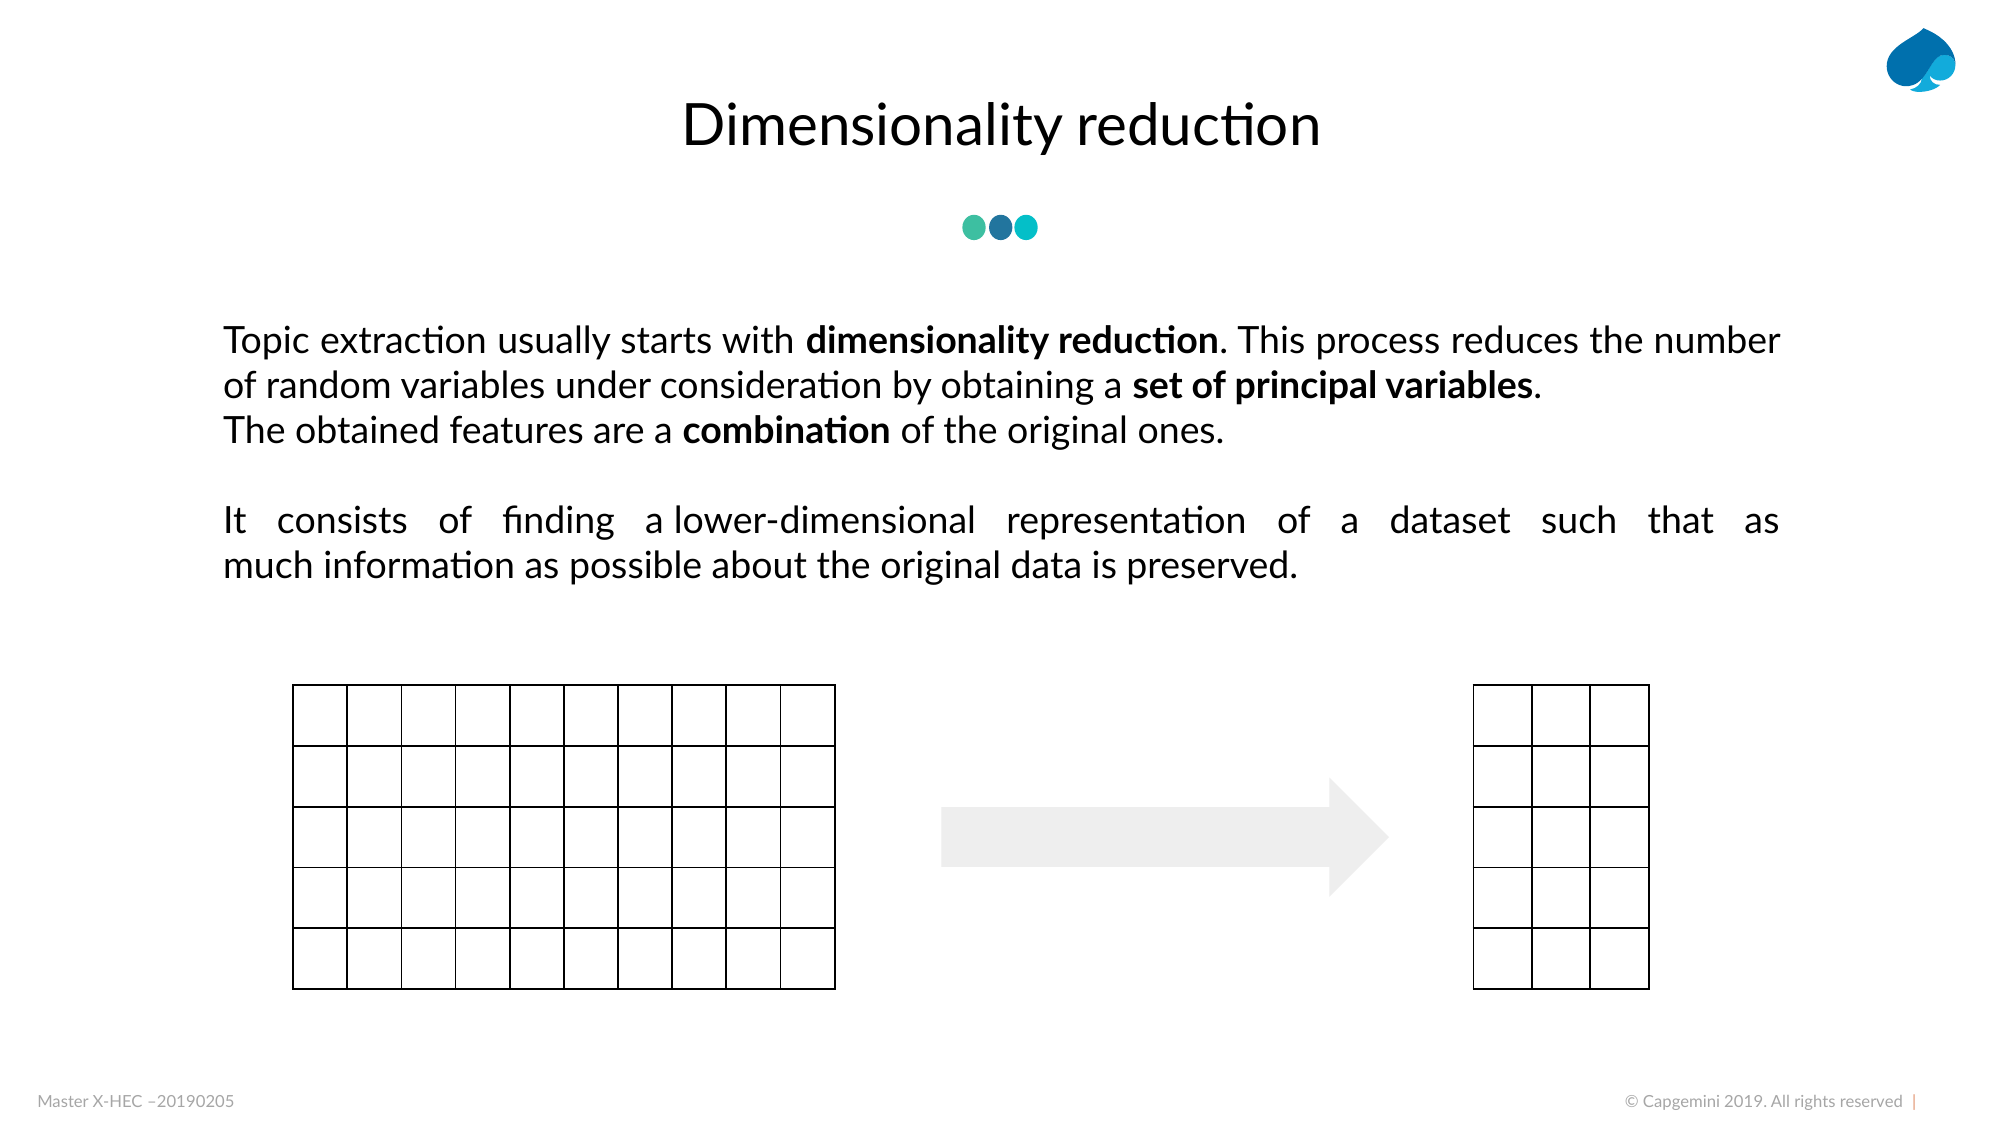

# Dimensionality reduction
Topic extraction usually starts with dimensionality reduction. This process reduces the number of random variables under consideration by obtaining a set of principal variables.
The obtained features are a combination of the original ones.

It consists of finding a lower-dimensional representation of a dataset such that as much information as possible about the original data is preserved.
|  |  |  |  |  |  |  |  |  |  |
| --- | --- | --- | --- | --- | --- | --- | --- | --- | --- |
|  |  |  |  |  |  |  |  |  |  |
|  |  |  |  |  |  |  |  |  |  |
|  |  |  |  |  |  |  |  |  |  |
|  |  |  |  |  |  |  |  |  |  |
|  |  |  |
| --- | --- | --- |
|  |  |  |
|  |  |  |
|  |  |  |
|  |  |  |